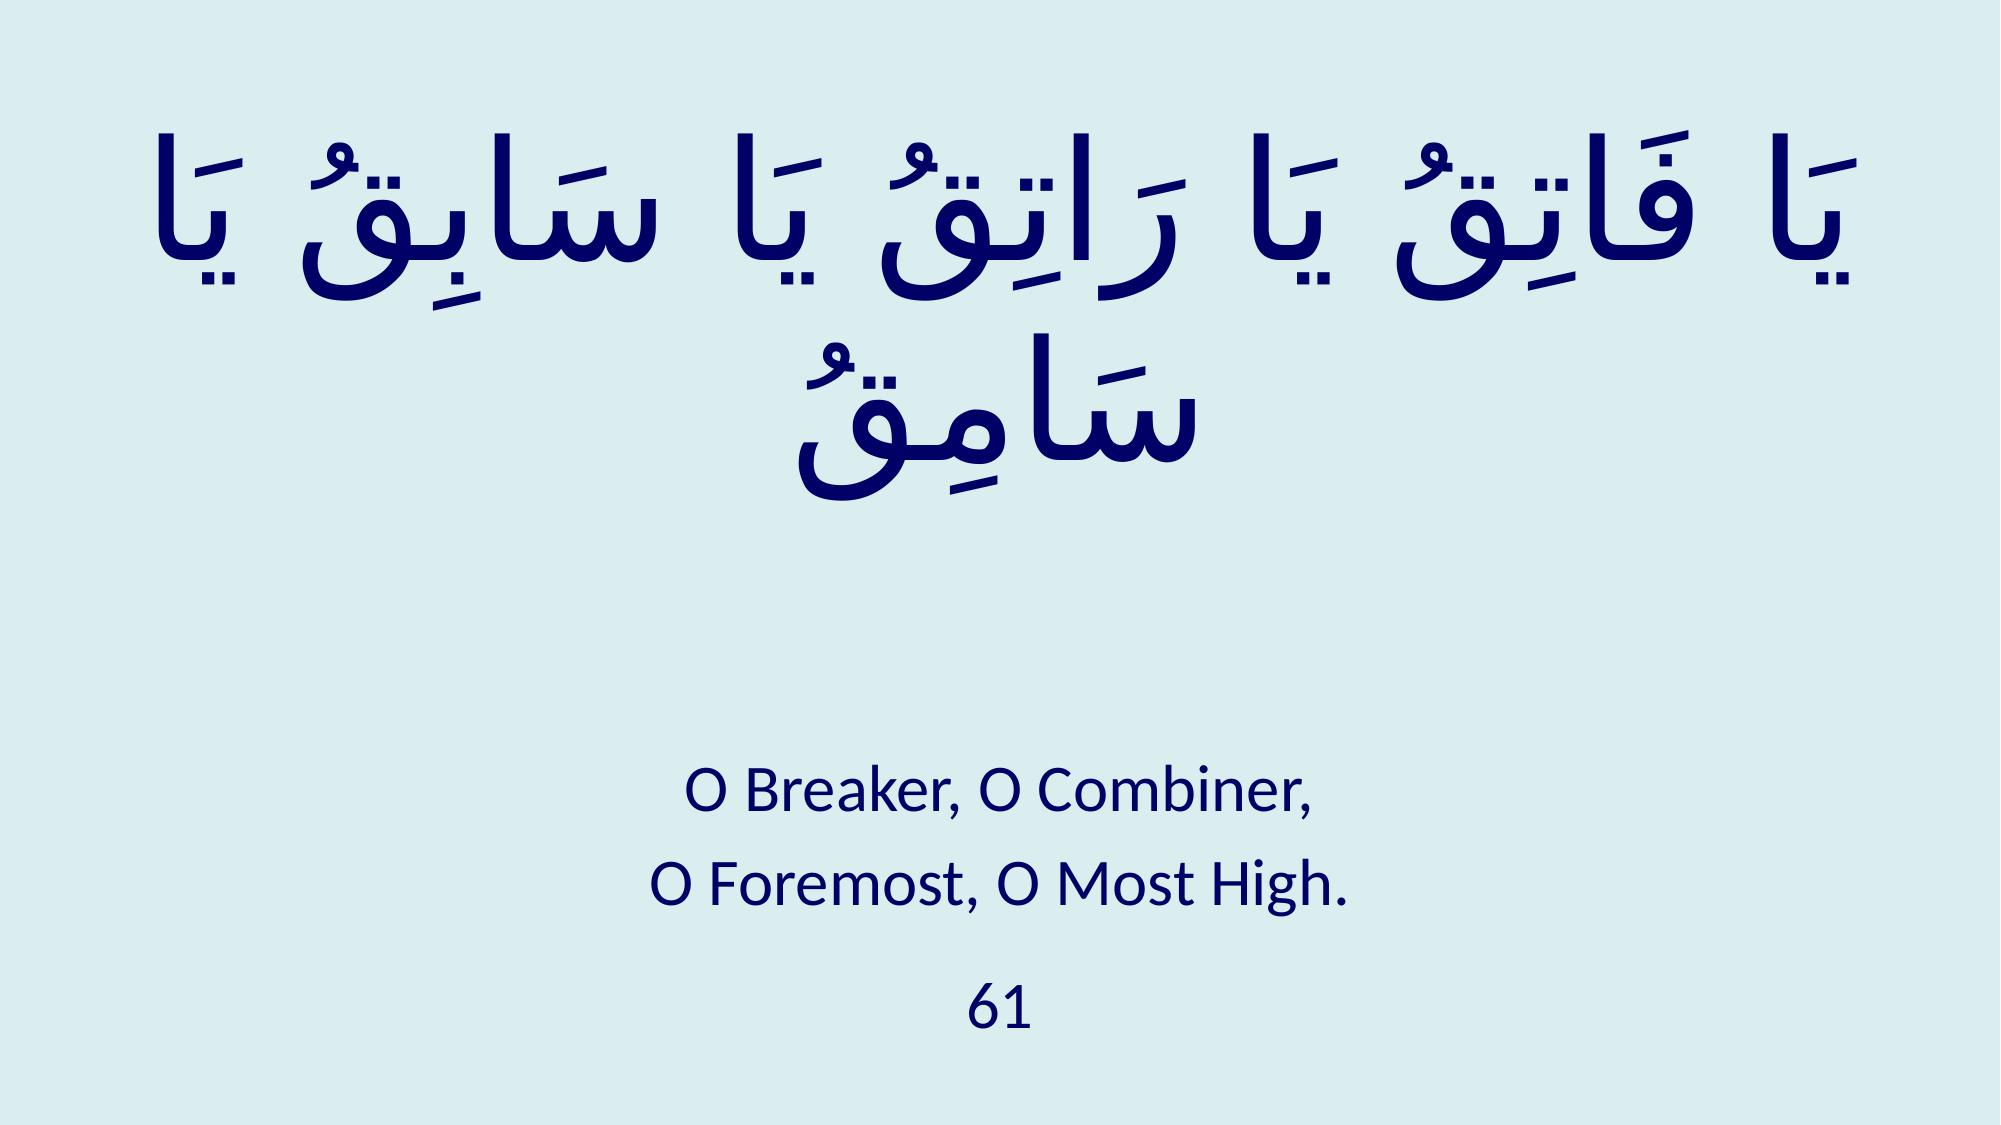

# يَا فَاتِقُ يَا رَاتِقُ يَا سَابِقُ يَا سَامِقُ
O Breaker, O Combiner,
O Foremost, O Most High.
61